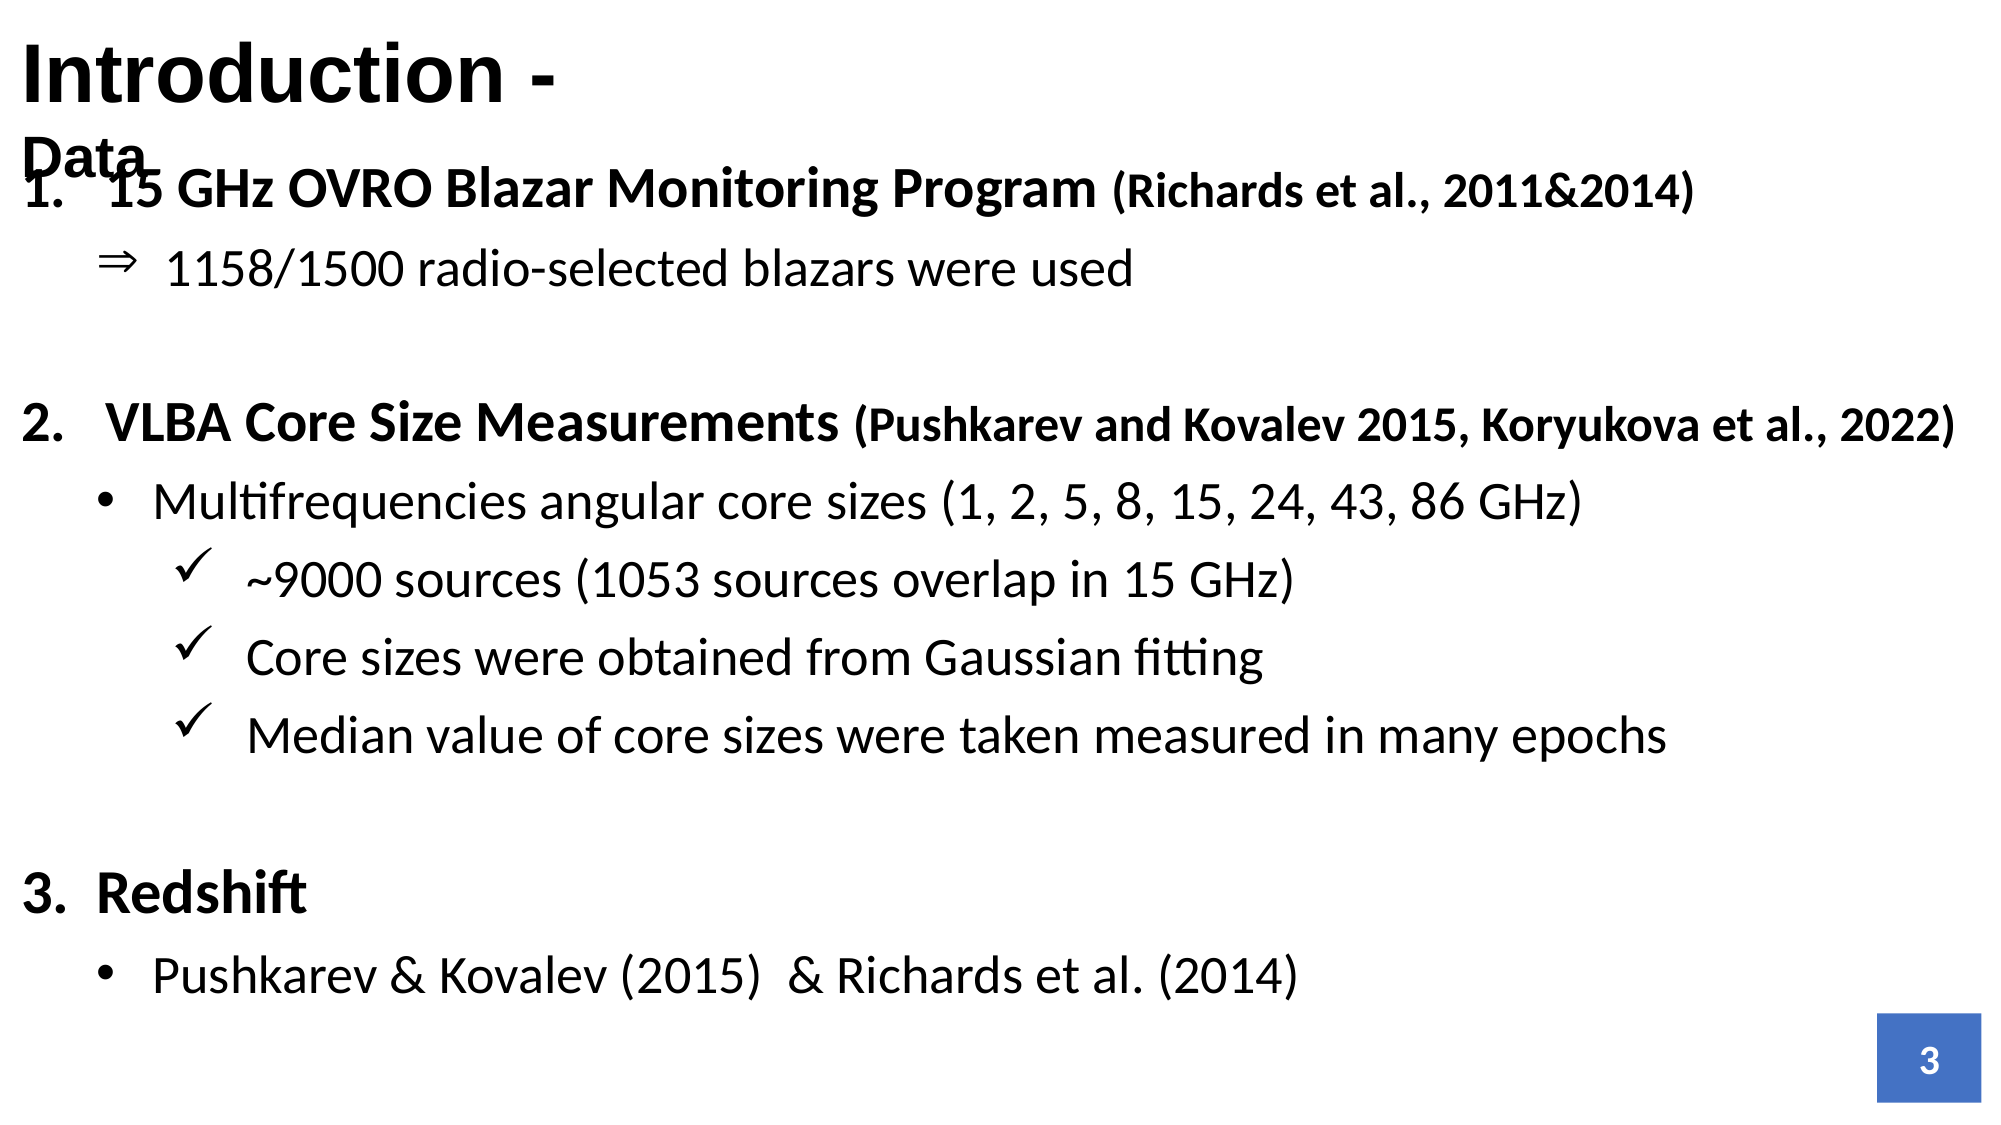

Introduction - Data
15 GHz OVRO Blazar Monitoring Program (Richards et al., 2011&2014)
 1158/1500 radio-selected blazars were used

VLBA Core Size Measurements (Pushkarev and Kovalev 2015, Koryukova et al., 2022)
Multifrequencies angular core sizes (1, 2, 5, 8, 15, 24, 43, 86 GHz)
~9000 sources (1053 sources overlap in 15 GHz)
Core sizes were obtained from Gaussian fitting
Median value of core sizes were taken measured in many epochs

Redshift
Pushkarev & Kovalev (2015)  & Richards et al. (2014)
3